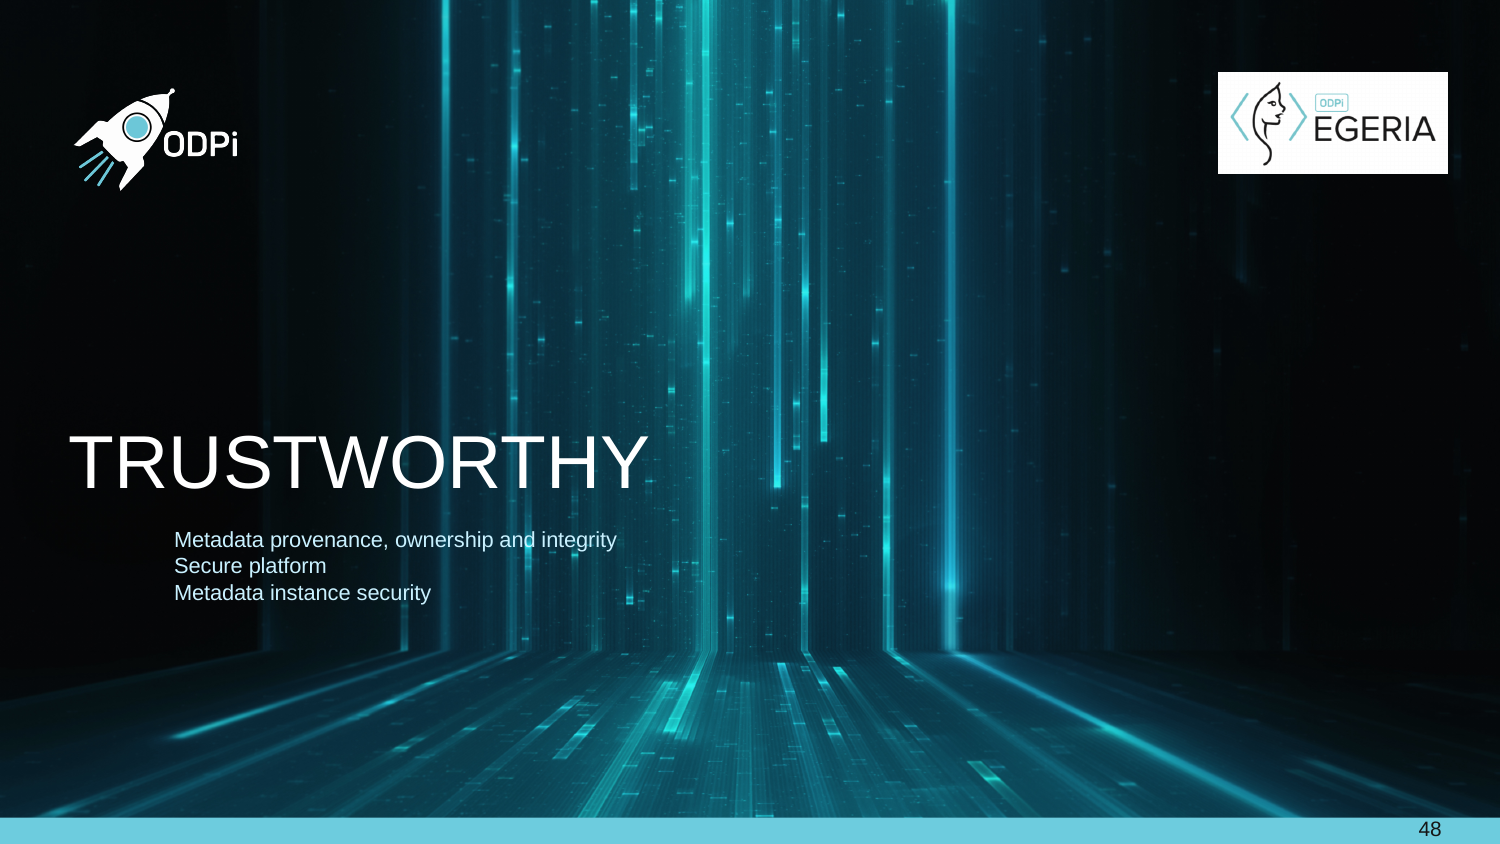

# Trustworthy
Metadata provenance, ownership and integrity
Secure platform
Metadata instance security
48